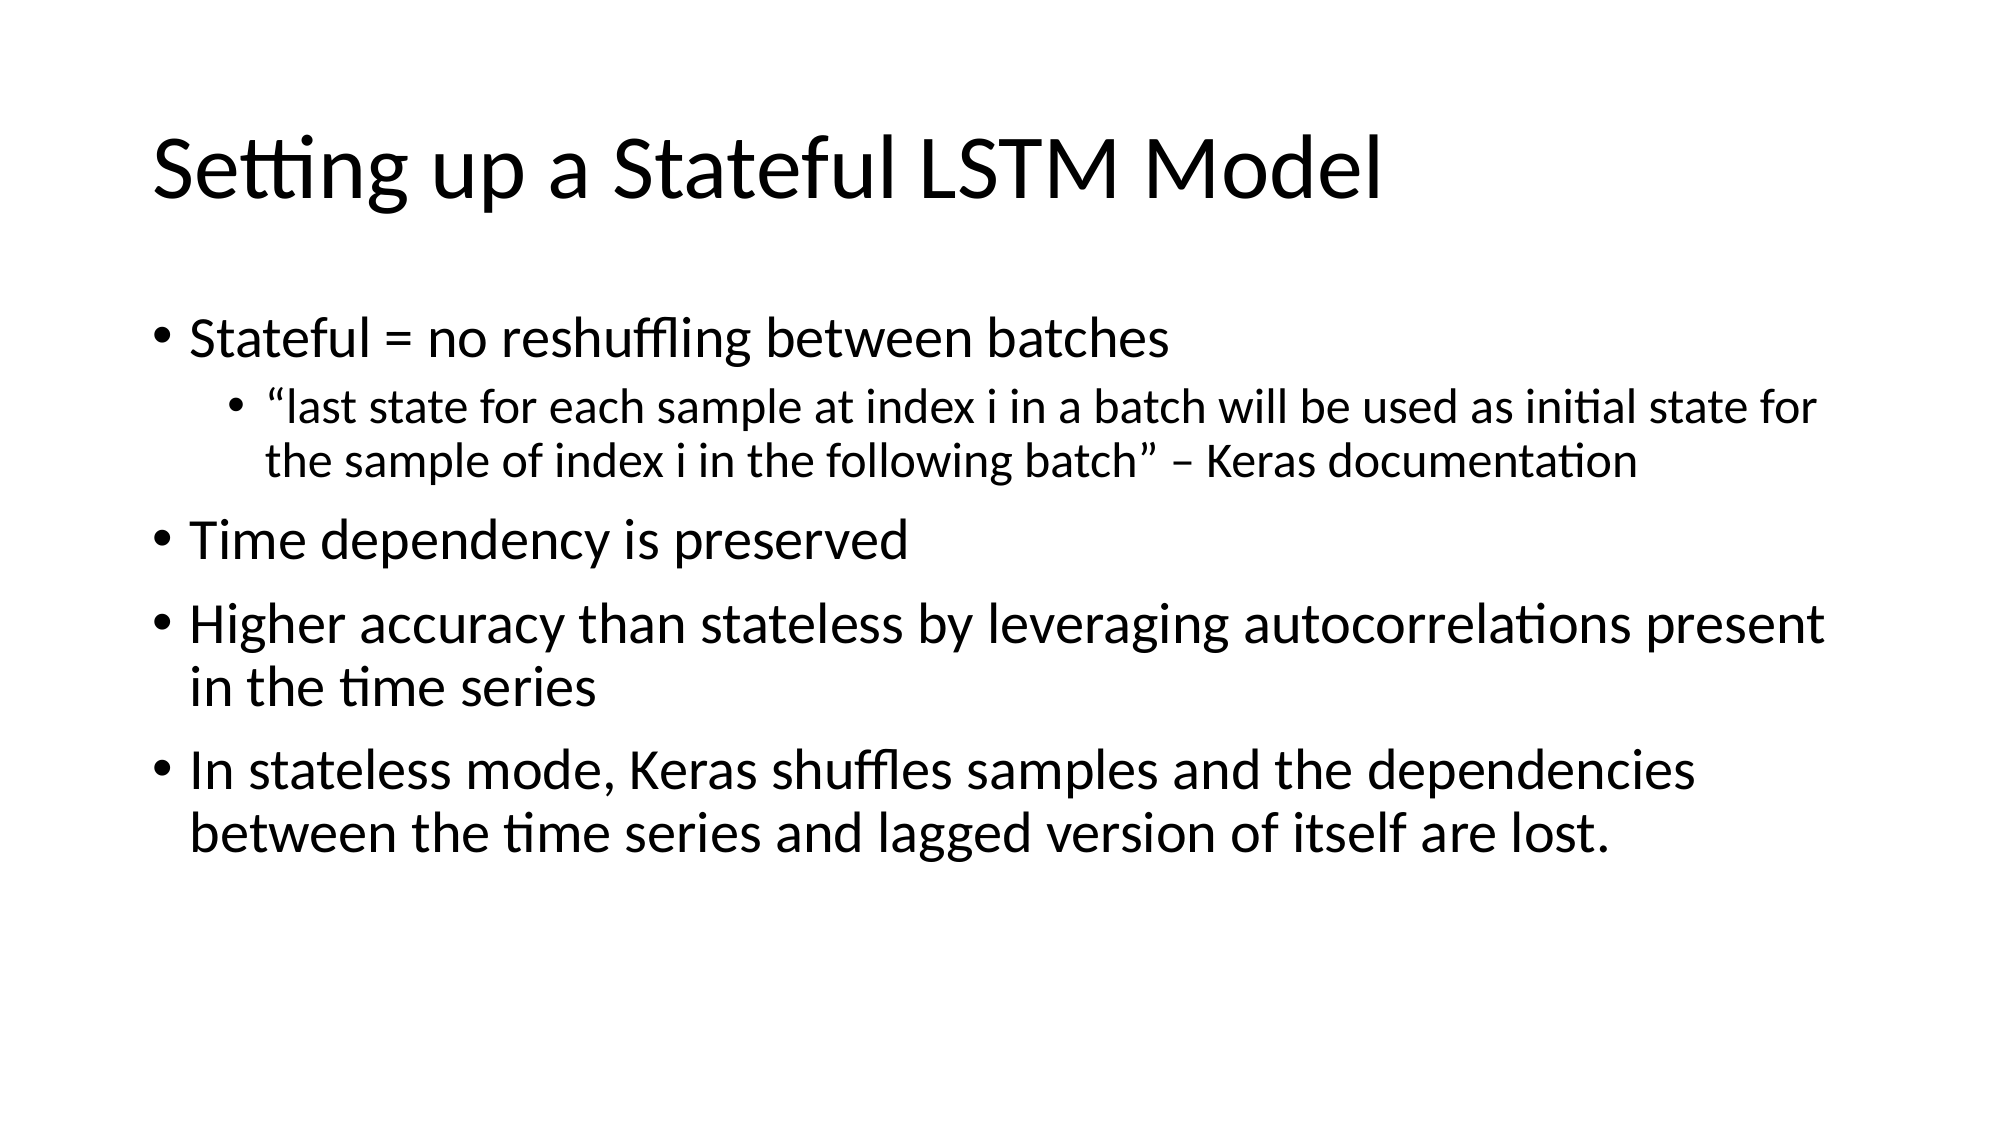

# Setting up a Stateful LSTM Model
Stateful = no reshuffling between batches
“last state for each sample at index i in a batch will be used as initial state for the sample of index i in the following batch” – Keras documentation
Time dependency is preserved
Higher accuracy than stateless by leveraging autocorrelations present in the time series
In stateless mode, Keras shuffles samples and the dependencies between the time series and lagged version of itself are lost.